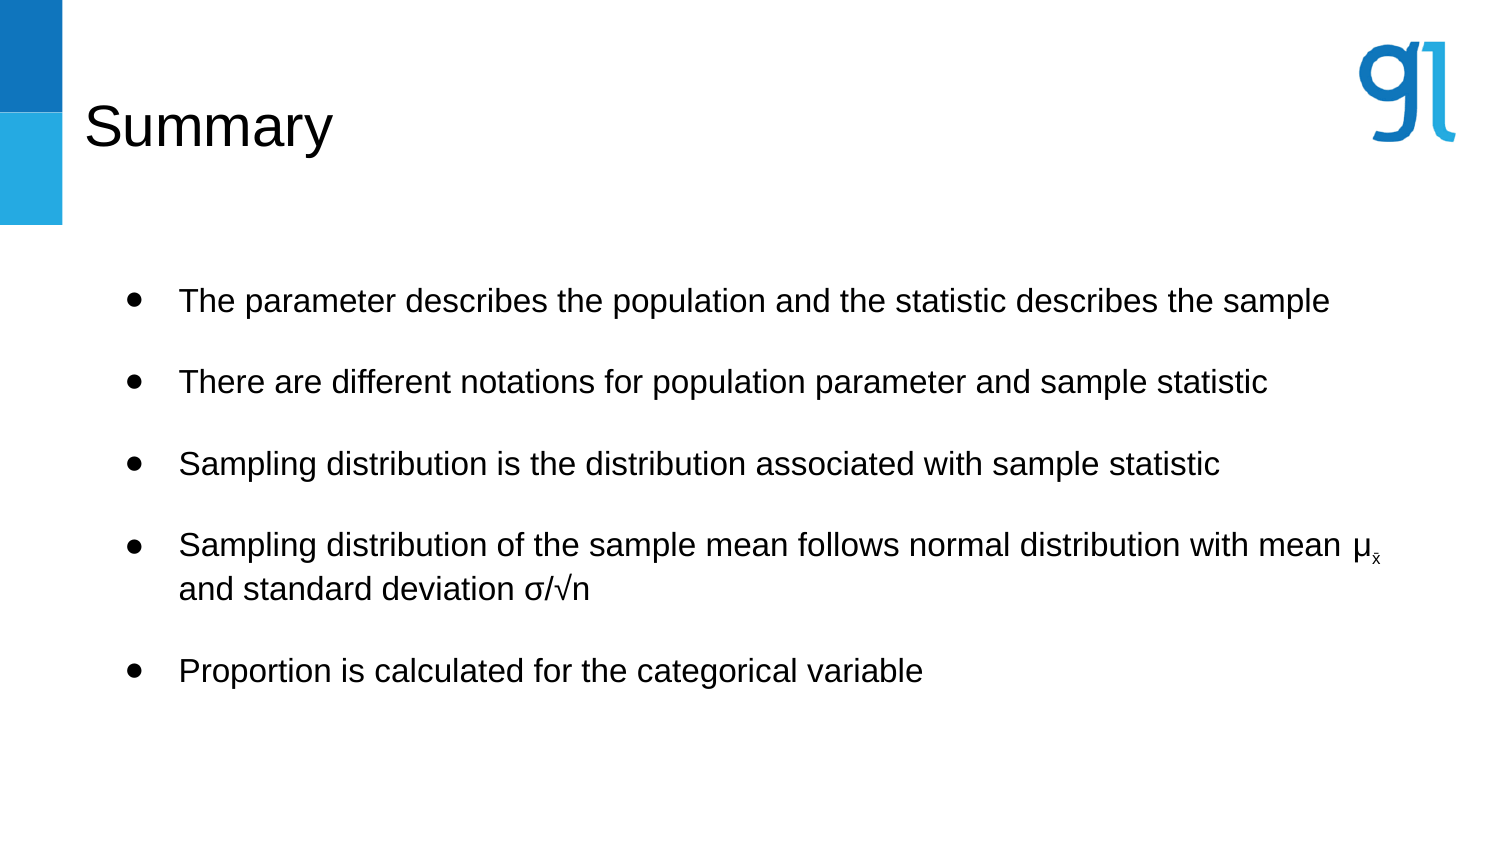

# Summary
The parameter describes the population and the statistic describes the sample
There are different notations for population parameter and sample statistic
Sampling distribution is the distribution associated with sample statistic
Sampling distribution of the sample mean follows normal distribution with mean μx̄ and standard deviation σ/√n
Proportion is calculated for the categorical variable